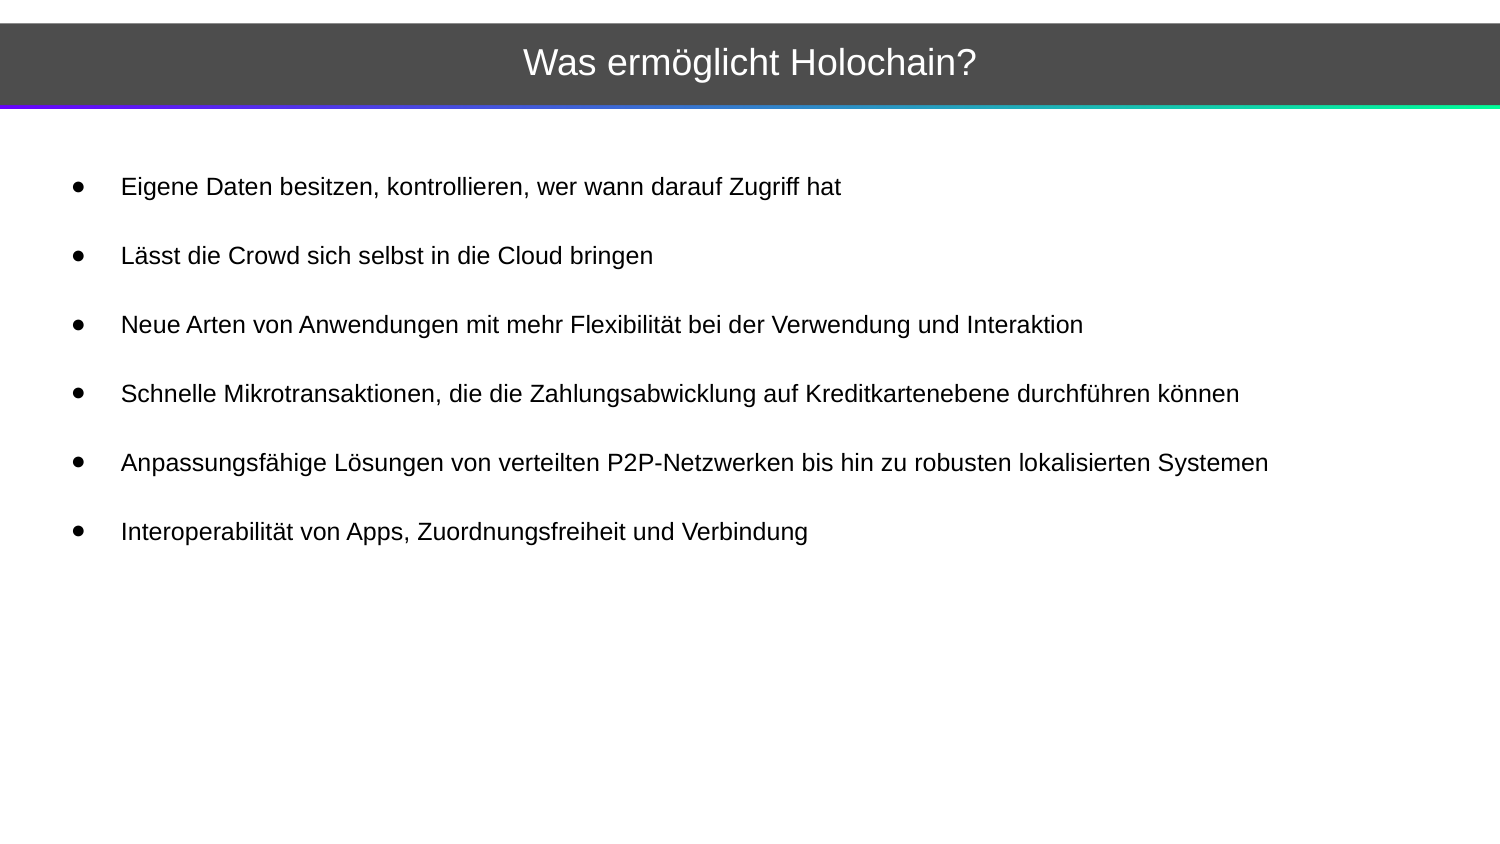

Was ermöglicht Holochain?

Eigene Daten besitzen, kontrollieren, wer wann darauf Zugriff hat

Lässt die Crowd sich selbst in die Cloud bringen

Neue Arten von Anwendungen mit mehr Flexibilität bei der Verwendung und Interaktion

Schnelle Mikrotransaktionen, die die Zahlungsabwicklung auf Kreditkartenebene durchführen können

Anpassungsfähige Lösungen von verteilten P2P-Netzwerken bis hin zu robusten lokalisierten Systemen

Interoperabilität von Apps, Zuordnungsfreiheit und Verbindung